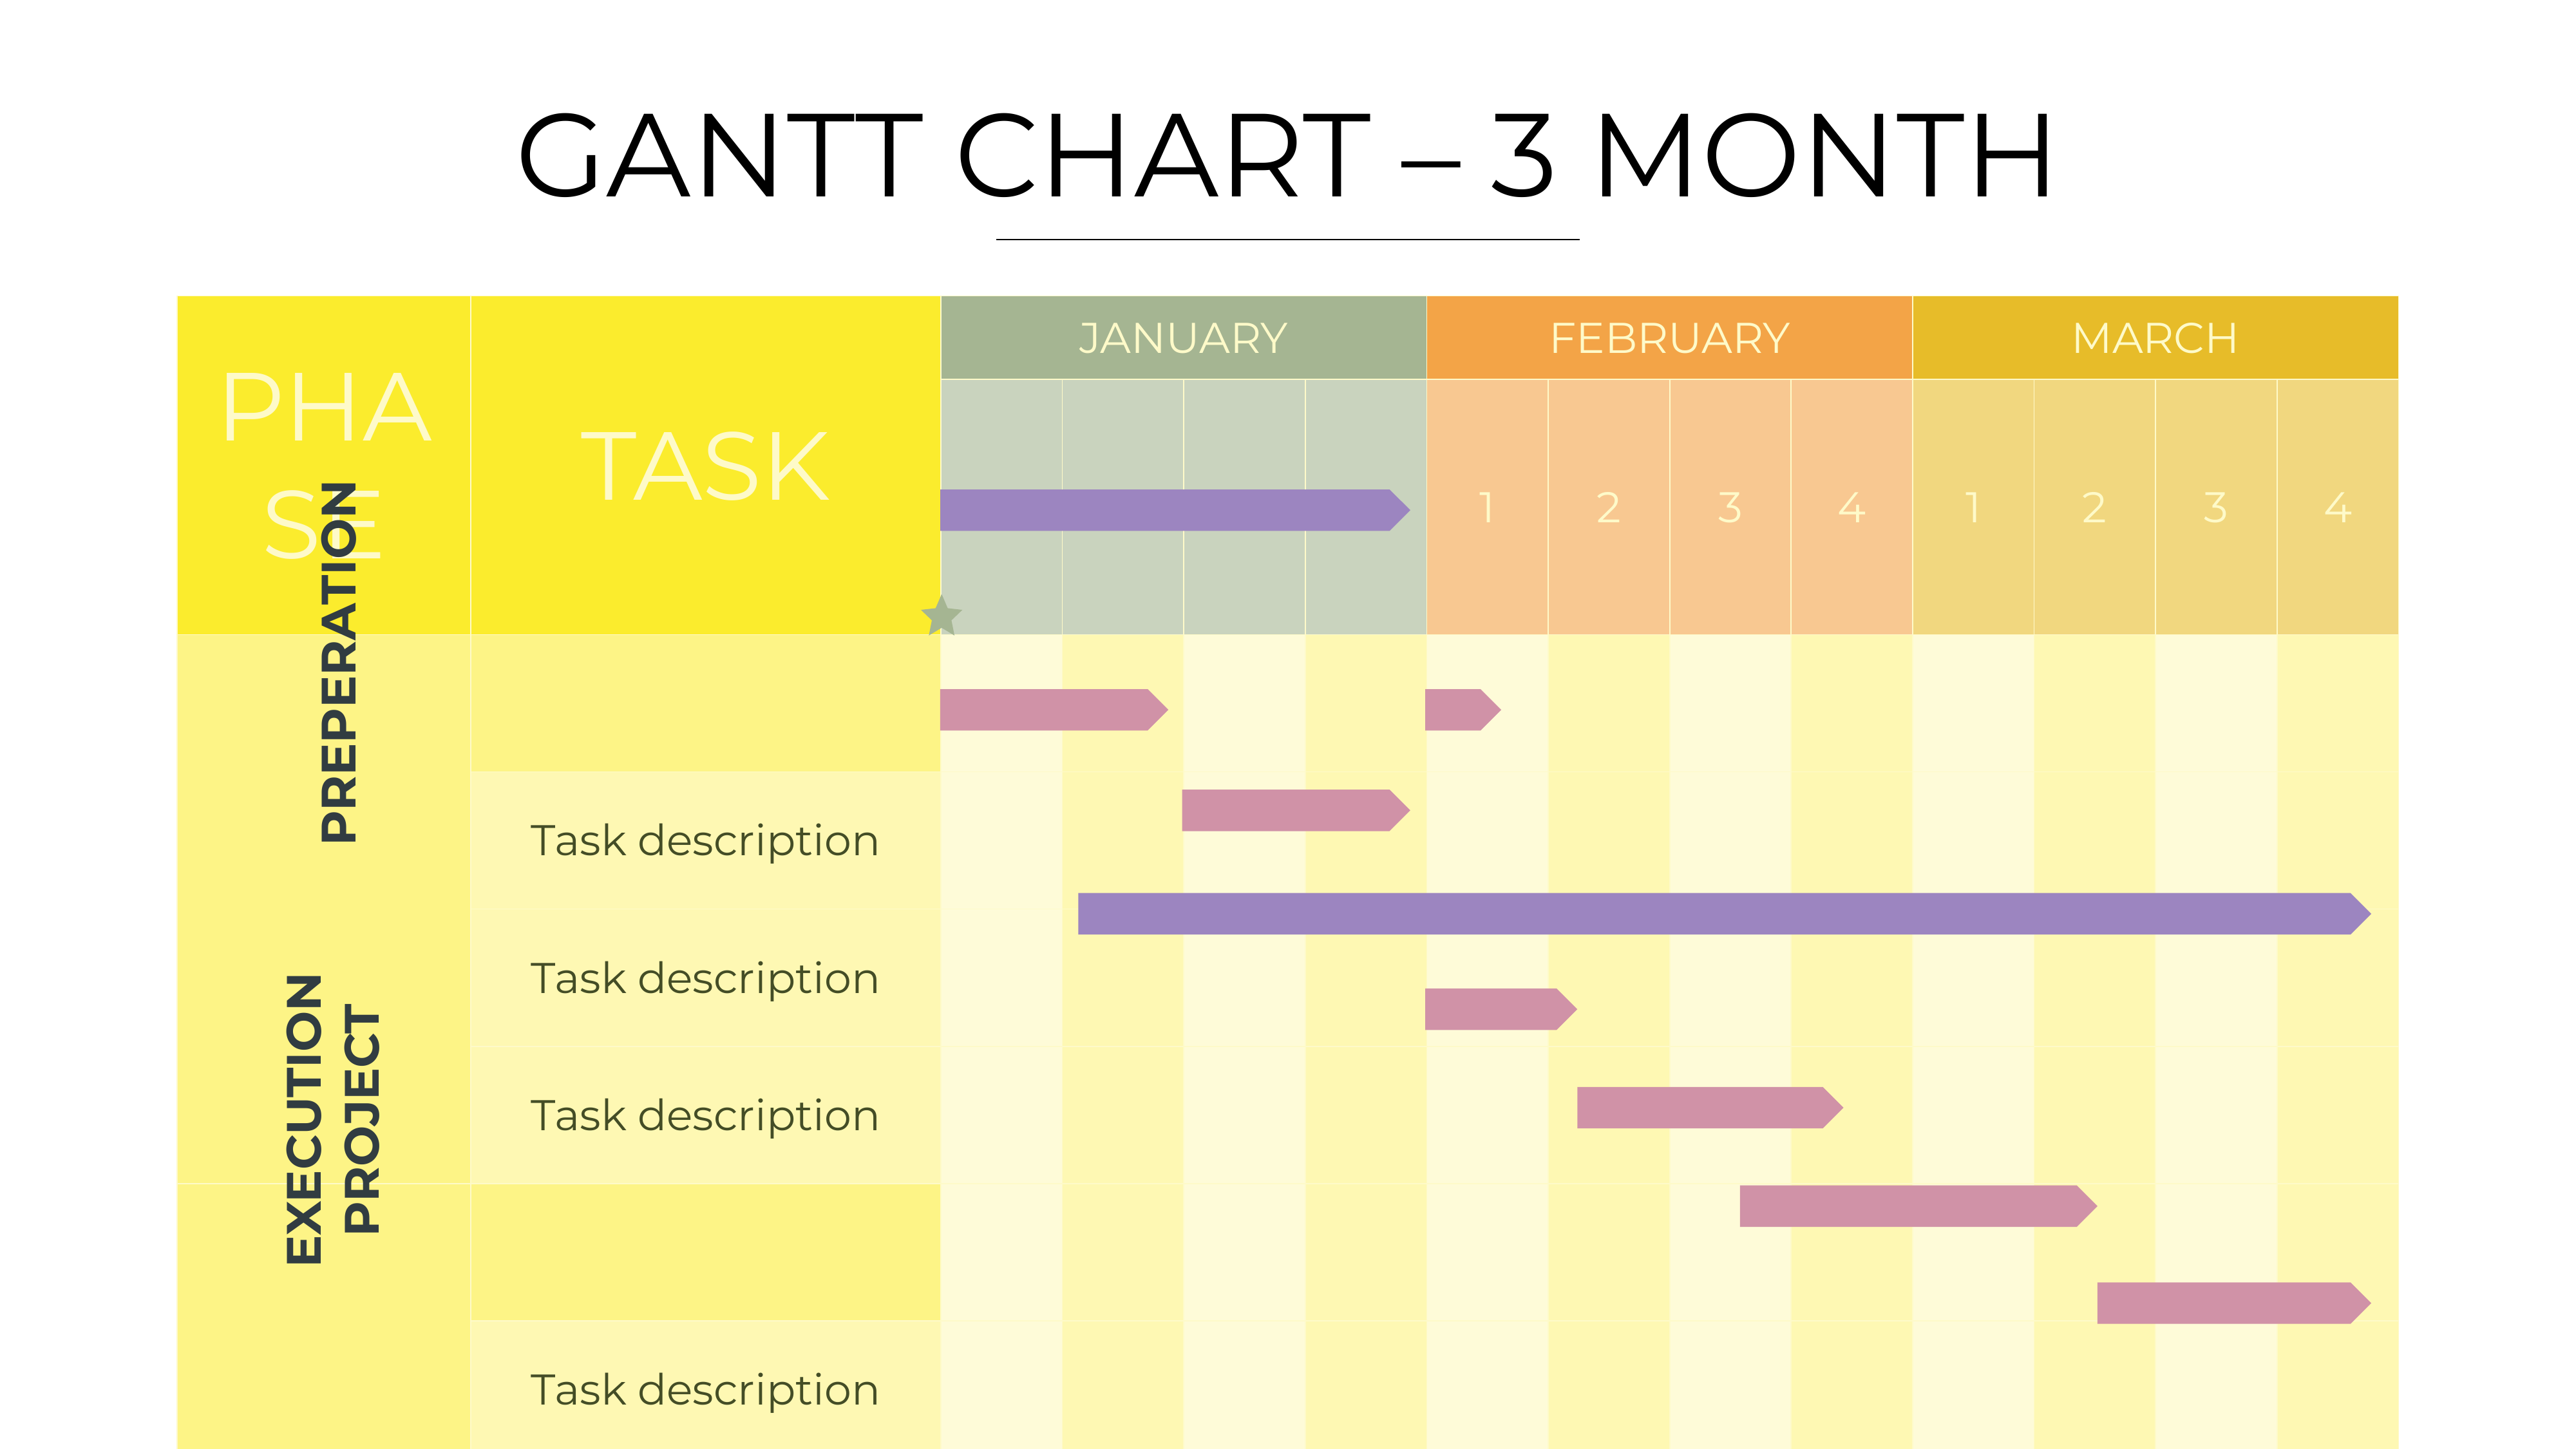

# GANTT CHART – 3 MONTH
| PHASE | TASK | JANUARY |  |  |  | FEBRUARY |  |  |  | MARCH |  |  |  |
| --- | --- | --- | --- | --- | --- | --- | --- | --- | --- | --- | --- | --- | --- |
|  |  | 1 | 2 | 3 | 4 | 1 | 2 | 3 | 4 | 1 | 2 | 3 | 4 |
|  |  |  |  |  |  |  |  |  |  |  |  |  |  |
|  | Task description |  |  |  |  |  |  |  |  |  |  |  |  |
|  | Task description |  |  |  |  |  |  |  |  |  |  |  |  |
|  | Task description |  |  |  |  |  |  |  |  |  |  |  |  |
|  |  |  |  |  |  |  |  |  |  |  |  |  |  |
|  | Task description |  |  |  |  |  |  |  |  |  |  |  |  |
|  | Task description |  |  |  |  |  |  |  |  |  |  |  |  |
|  | Task description |  |  |  |  |  |  |  |  |  |  |  |  |
|  | Task description |  |  |  |  |  |  |  |  |  |  |  |  |

PREPERATION

EXECUTION
PROJECT